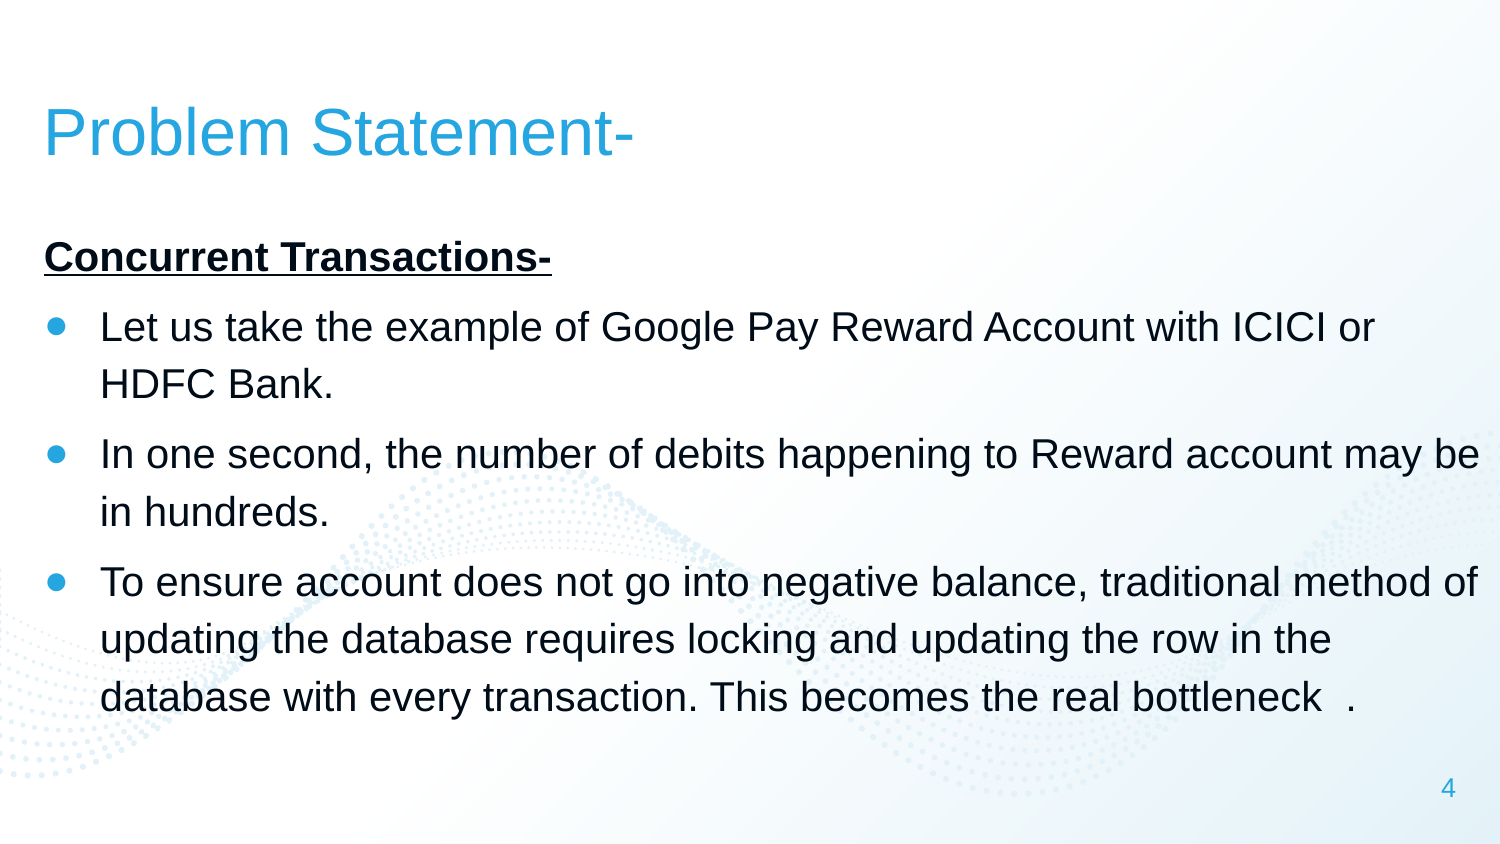

# Problem Statement-
Concurrent Transactions-
Let us take the example of Google Pay Reward Account with ICICI or HDFC Bank.
In one second, the number of debits happening to Reward account may be in hundreds.
To ensure account does not go into negative balance, traditional method of updating the database requires locking and updating the row in the database with every transaction. This becomes the real bottleneck  .
4